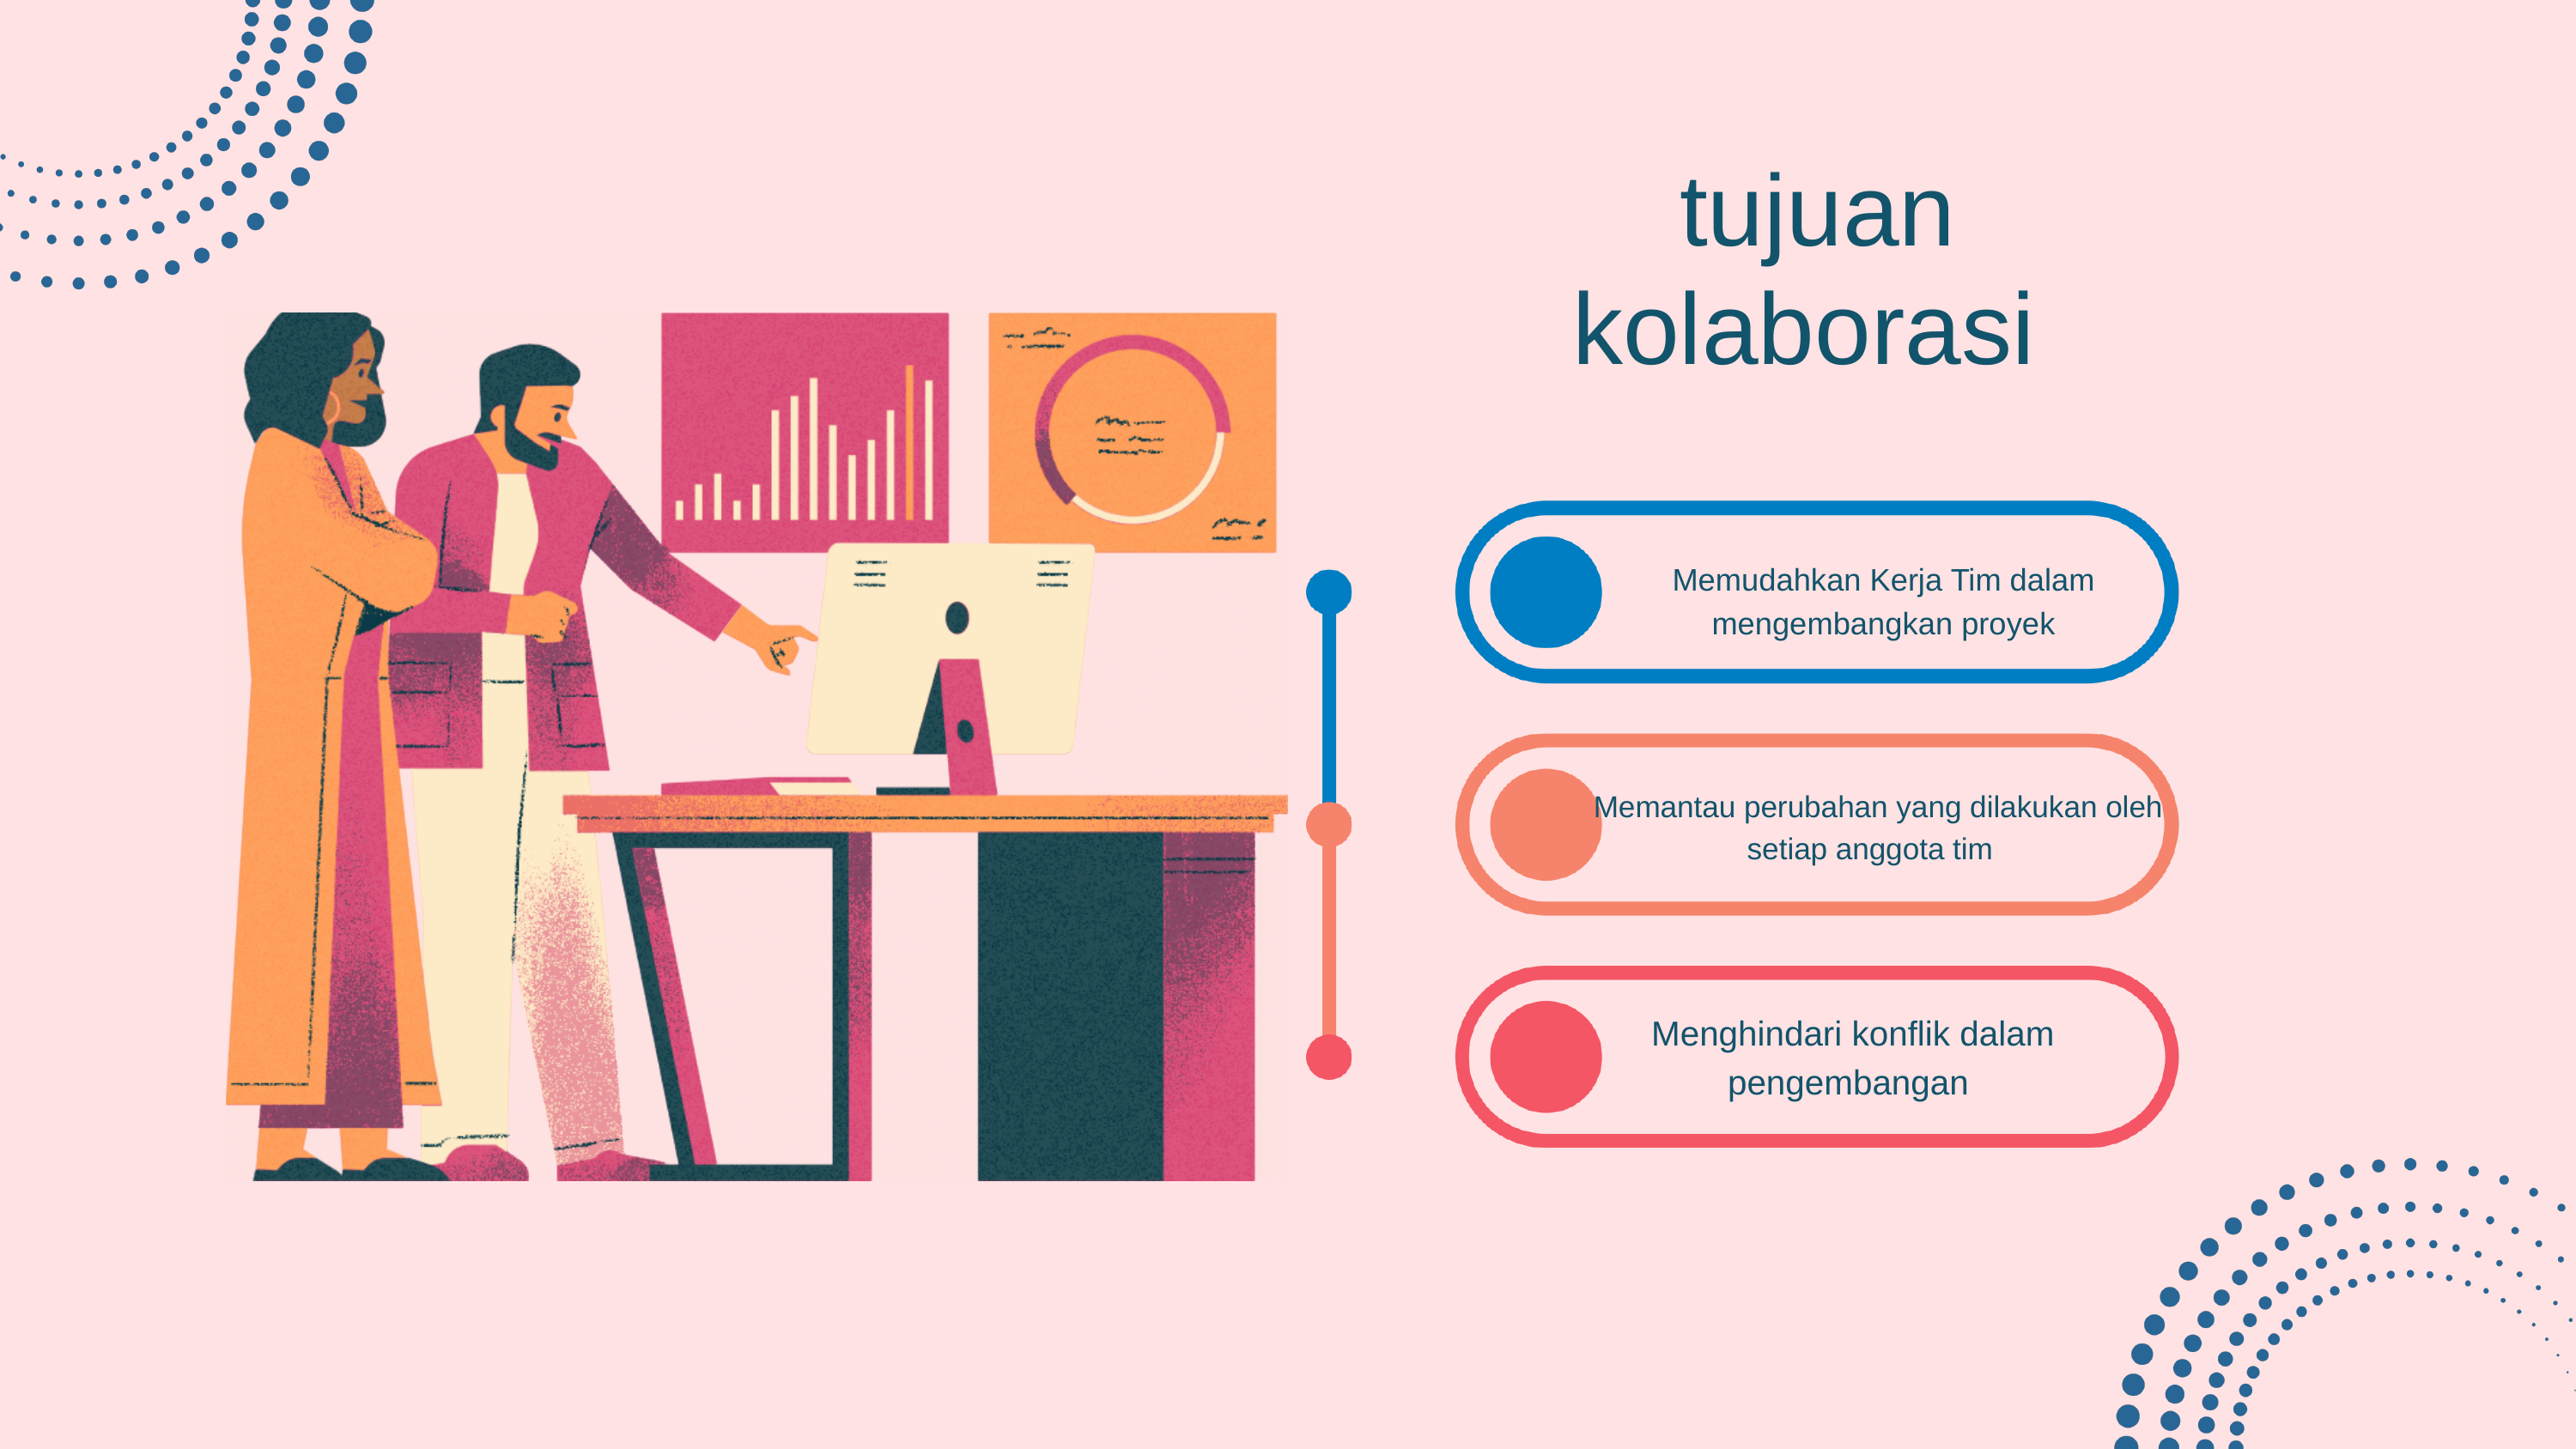

tujuan kolaborasi

Memudahkan Kerja Tim dalam mengembangkan proyek
Memantau perubahan yang dilakukan oleh setiap anggota tim
Menghindari konflik dalam pengembangan